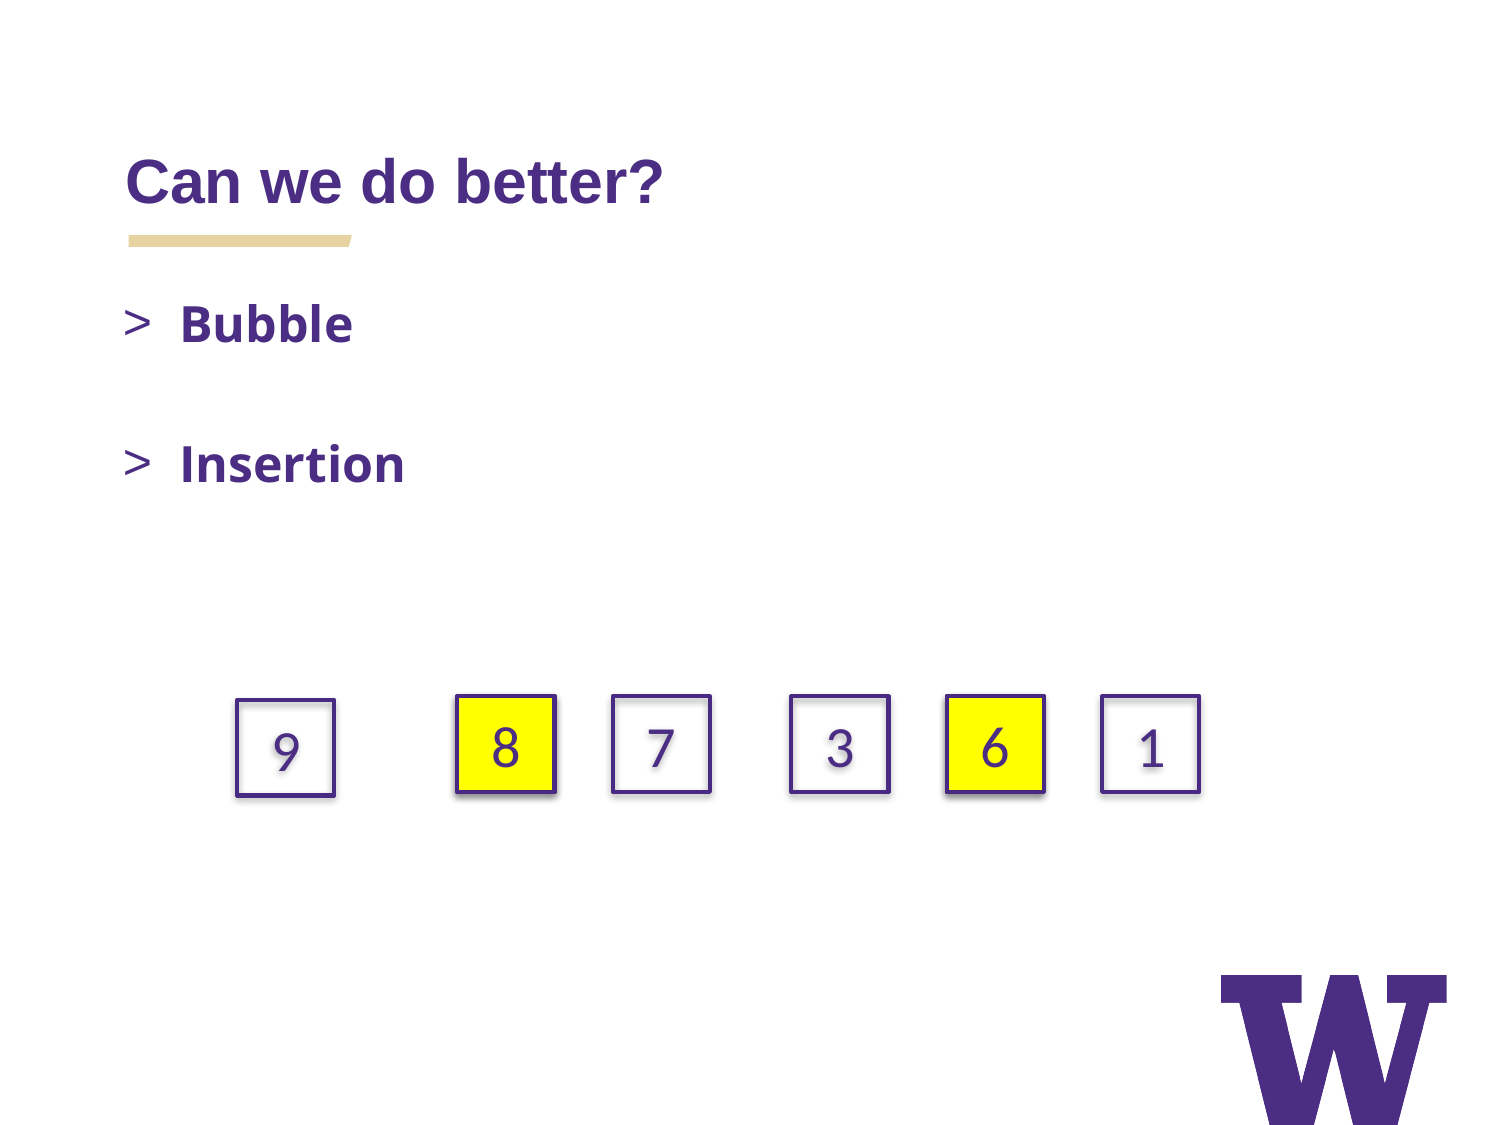

# Can we do better?
Bubble

Insertion
8
8
7
3
6
6
1
9